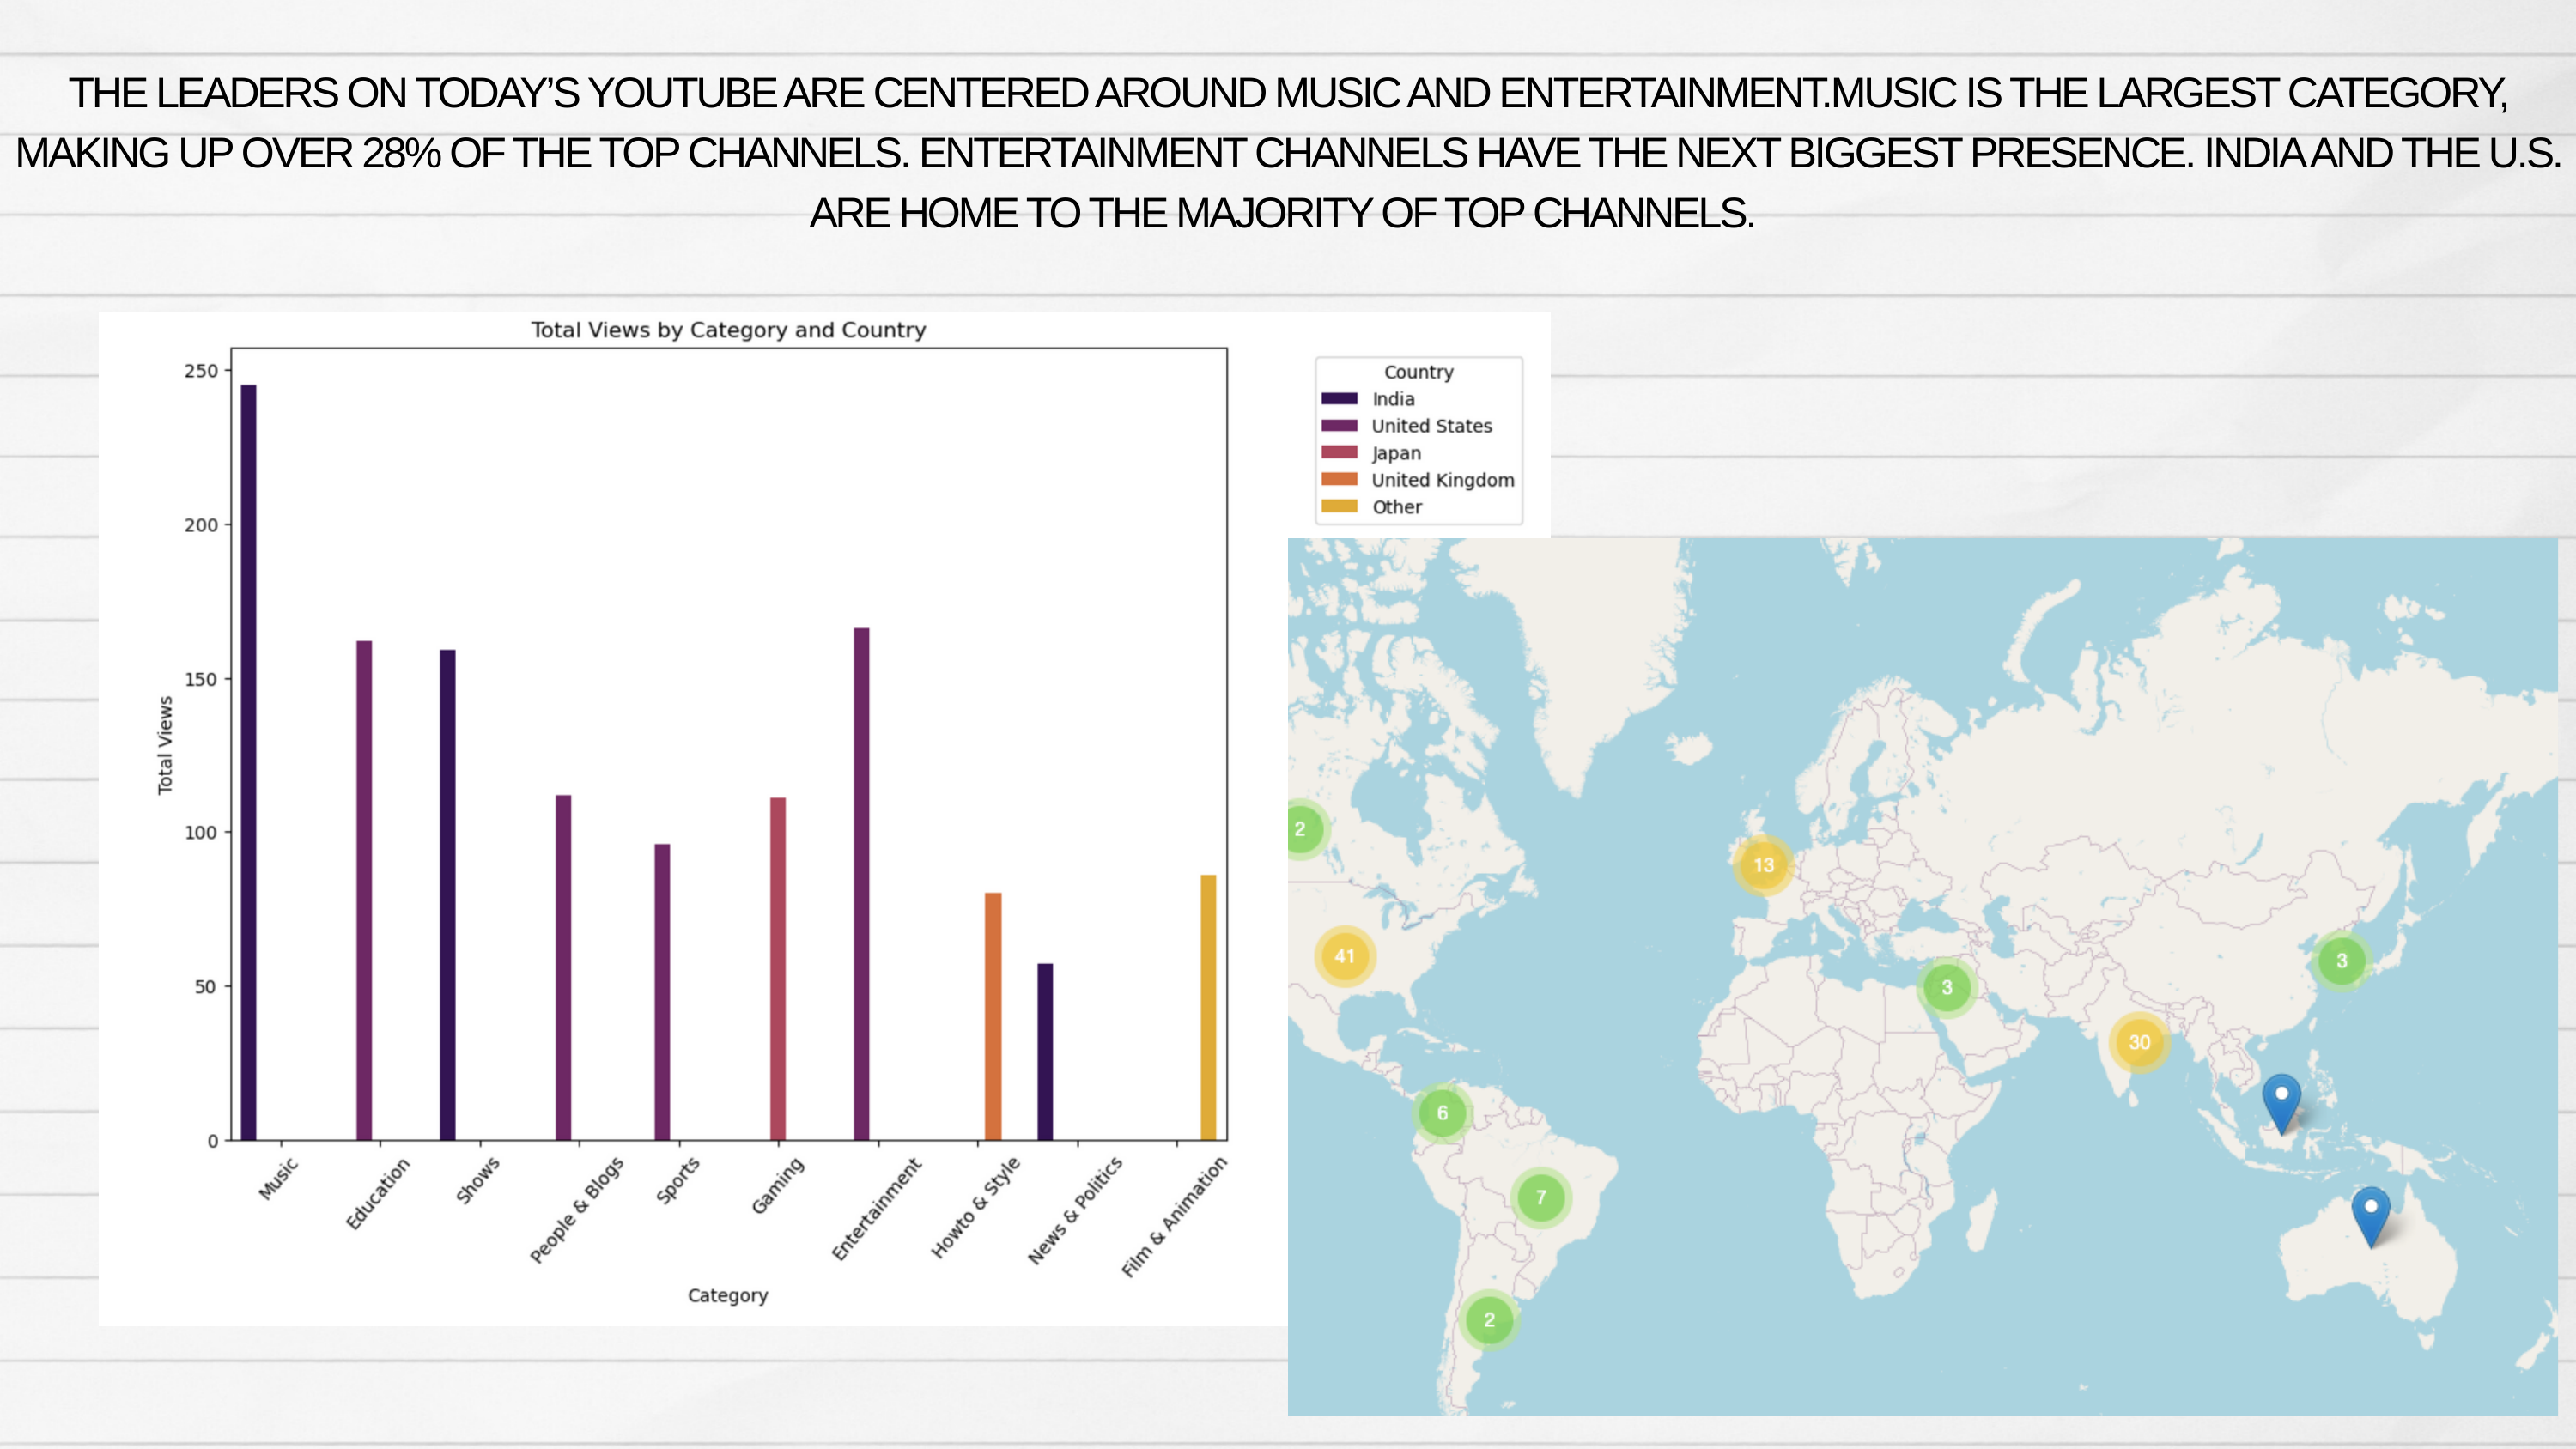

THE LEADERS ON TODAY’S YOUTUBE ARE CENTERED AROUND MUSIC AND ENTERTAINMENT.MUSIC IS THE LARGEST CATEGORY, MAKING UP OVER 28% OF THE TOP CHANNELS. ENTERTAINMENT CHANNELS HAVE THE NEXT BIGGEST PRESENCE. INDIA AND THE U.S. ARE HOME TO THE MAJORITY OF TOP CHANNELS.